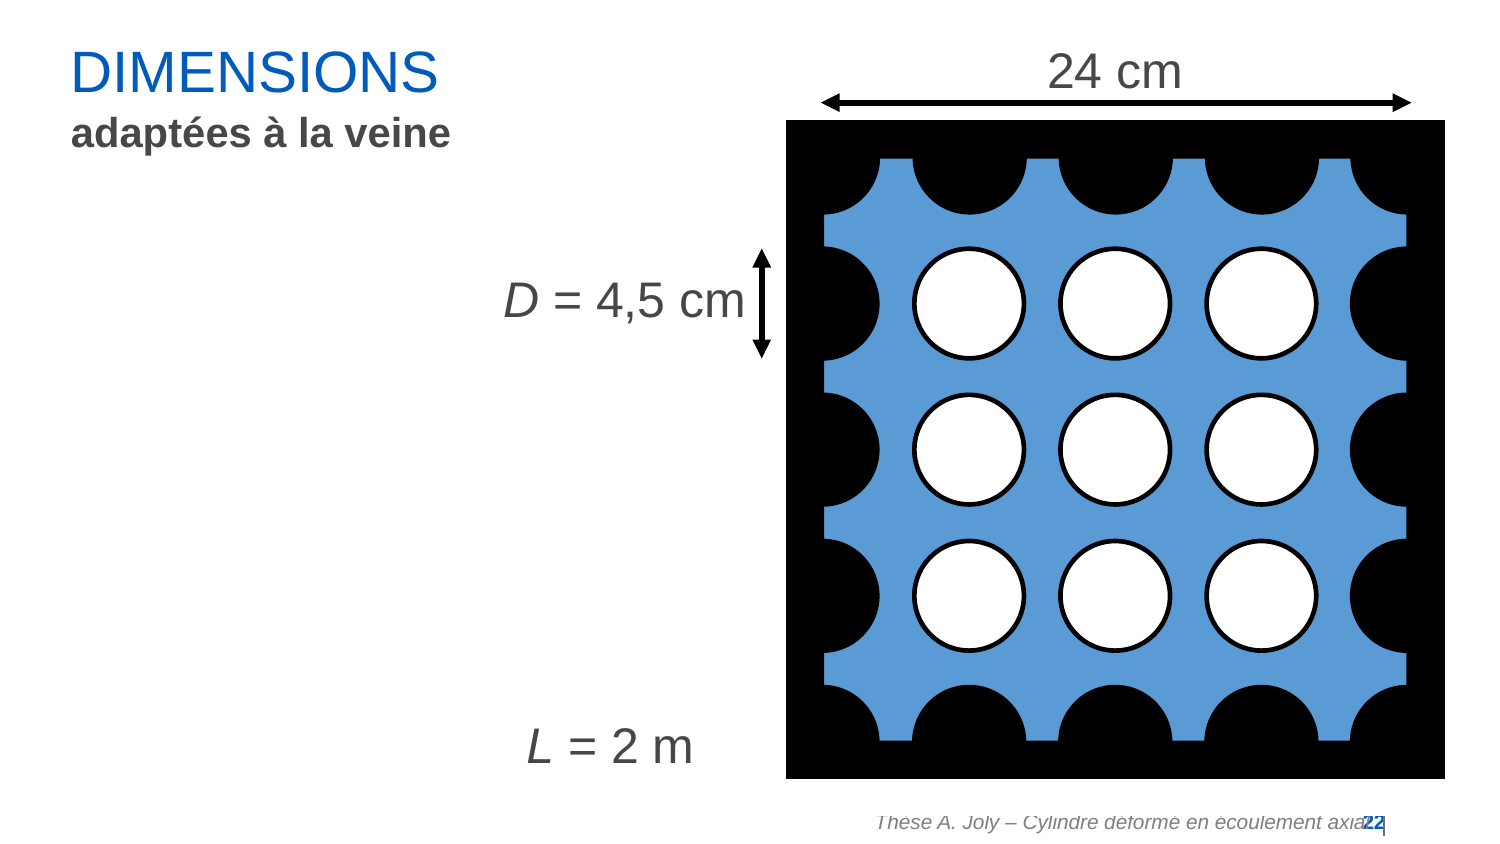

# Dimensions
24 cm

adaptées à la veine
D = 4,5 cm
L = 2 m
Thèse A. Joly – Cylindre déformé en écoulement axial